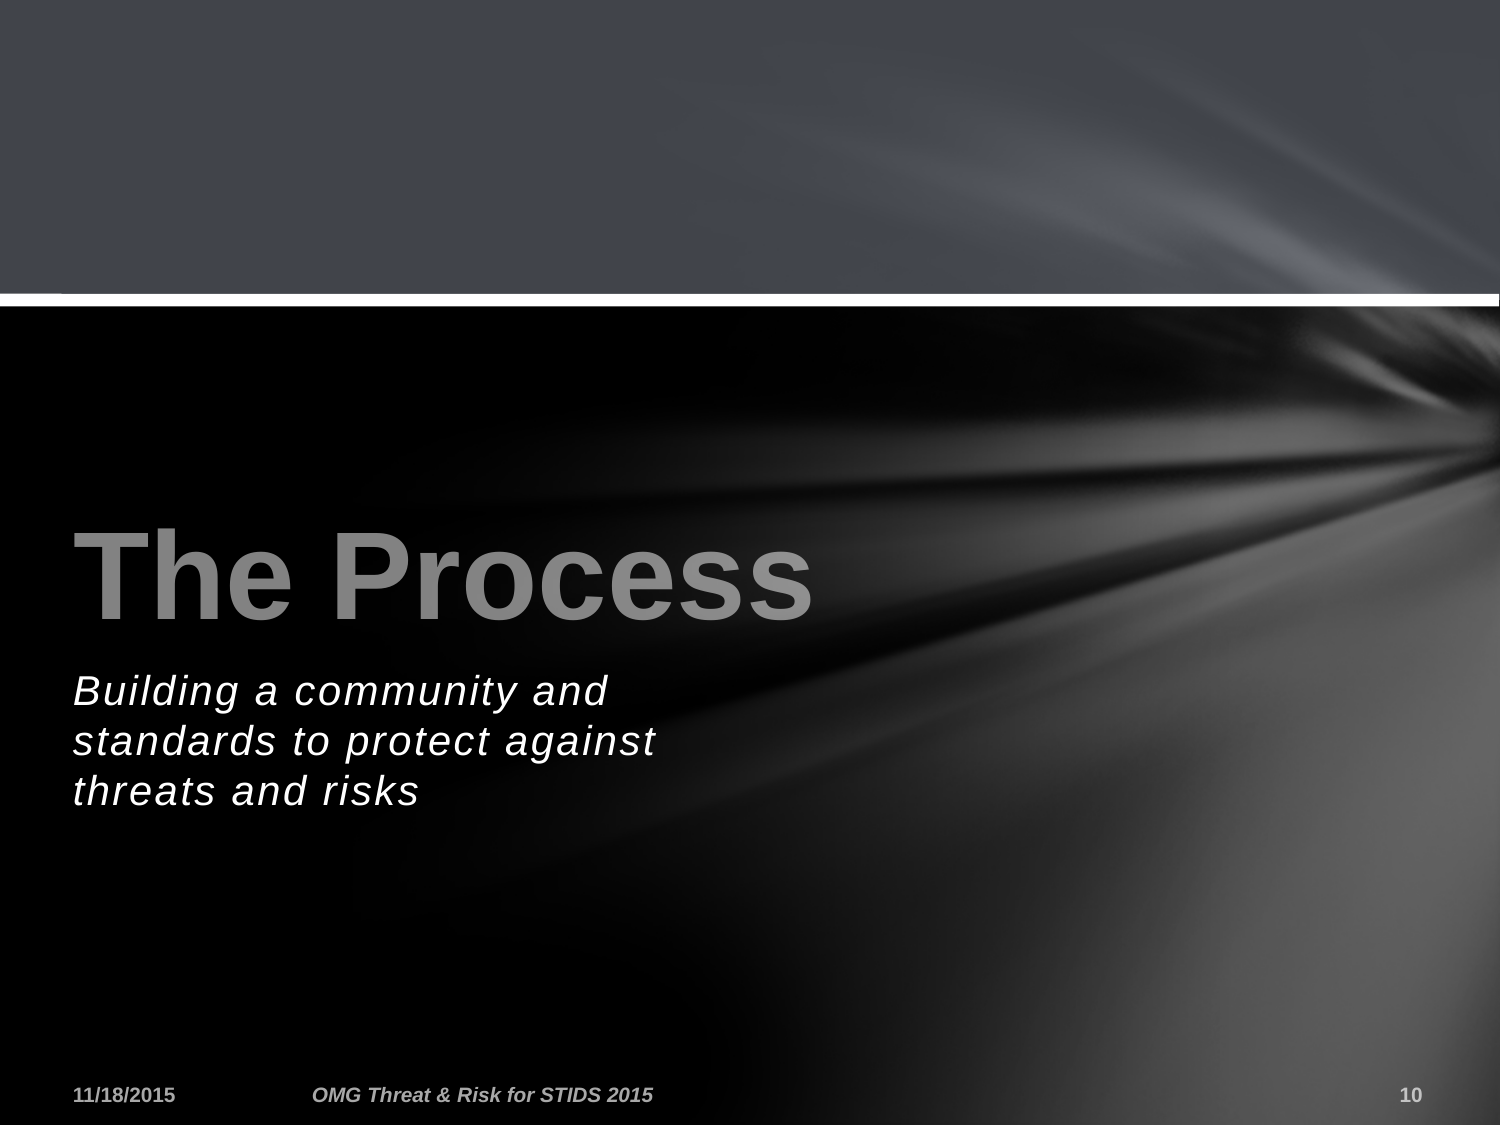

# The Process
Building a community and standards to protect against threats and risks
11/18/2015
OMG Threat & Risk for STIDS 2015
10